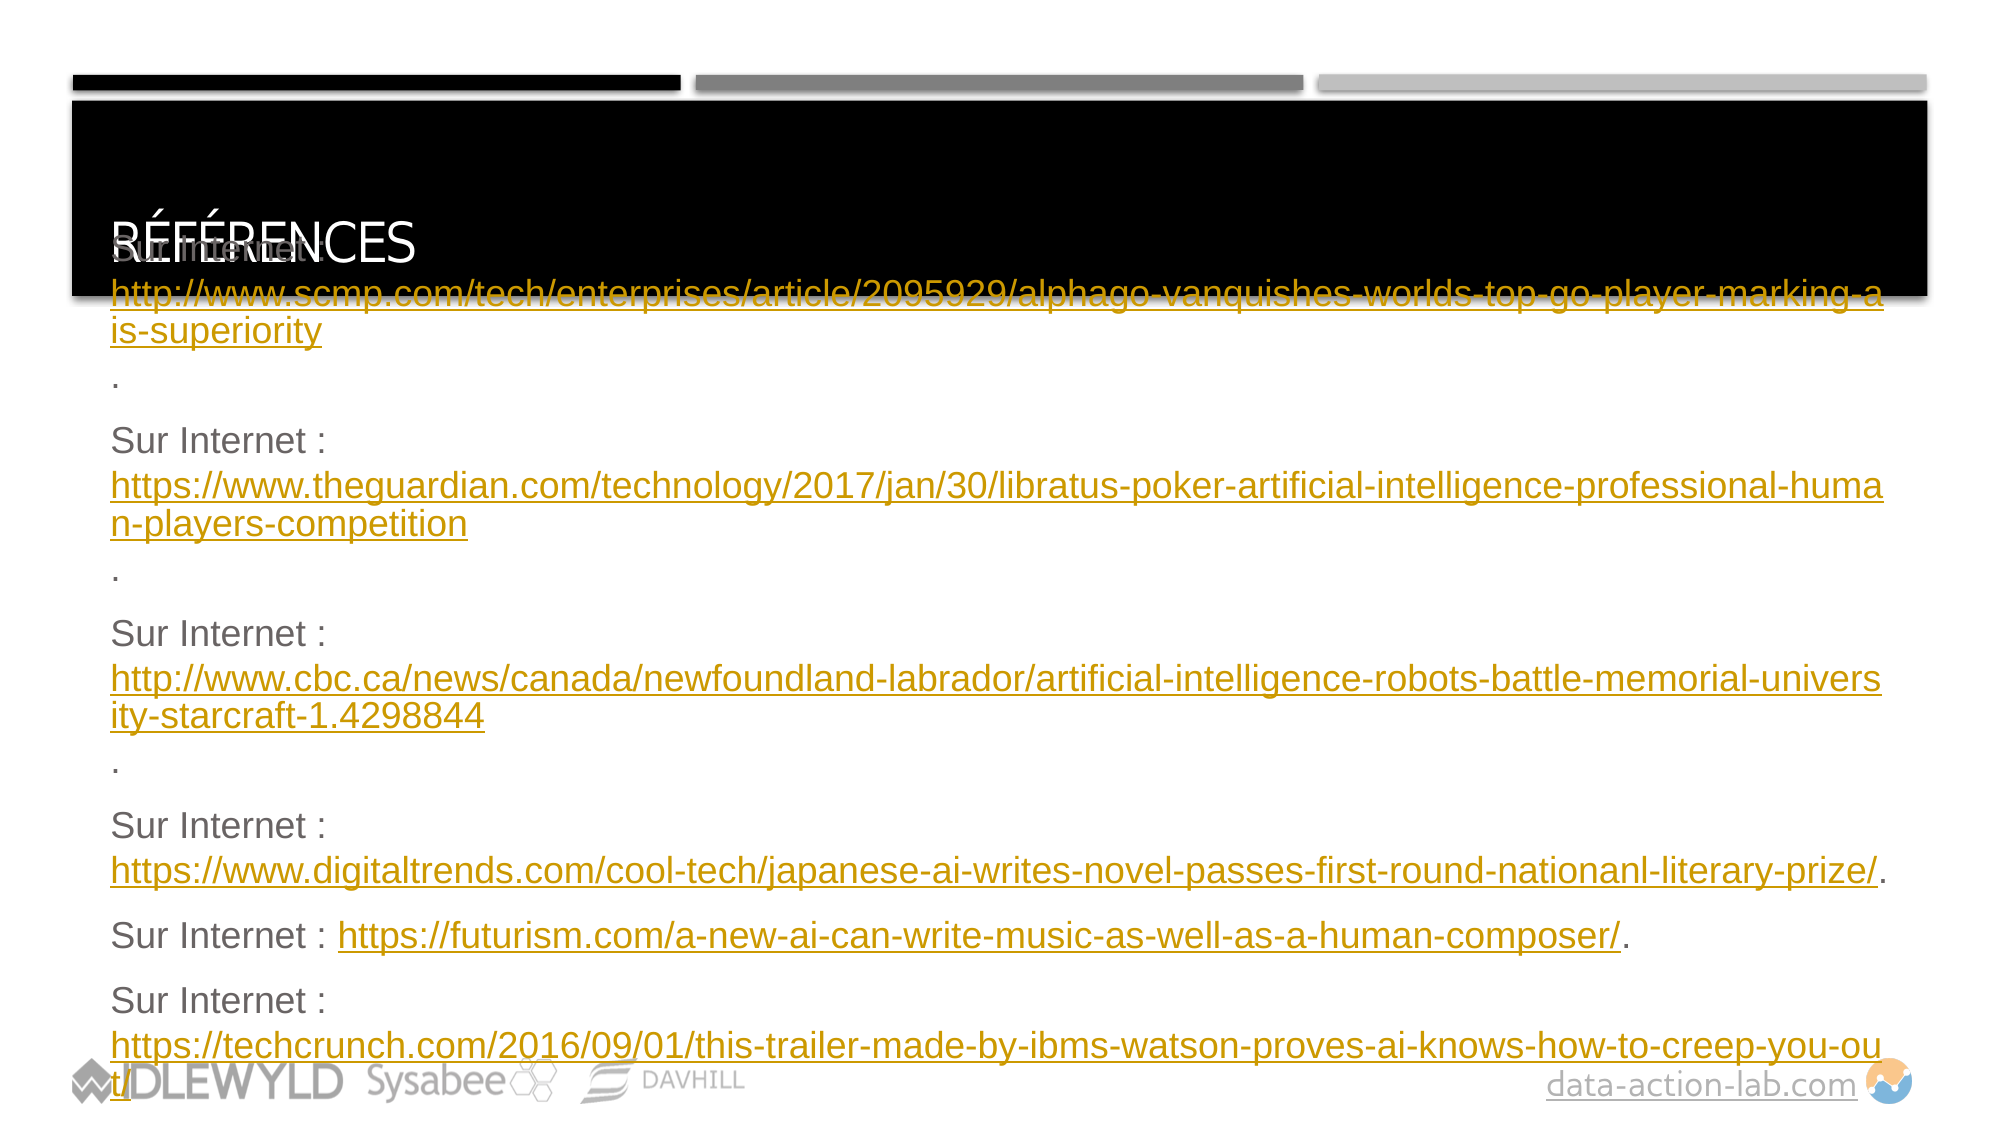

# Références
Sur Internet : http://www.scmp.com/tech/enterprises/article/2095929/alphago-vanquishes-worlds-top-go-player-marking-ais-superiority.
Sur Internet : https://www.theguardian.com/technology/2017/jan/30/libratus-poker-artificial-intelligence-professional-human-players-competition.
Sur Internet : http://www.cbc.ca/news/canada/newfoundland-labrador/artificial-intelligence-robots-battle-memorial-university-starcraft-1.4298844.
Sur Internet : https://www.digitaltrends.com/cool-tech/japanese-ai-writes-novel-passes-first-round-nationanl-literary-prize/.
Sur Internet : https://futurism.com/a-new-ai-can-write-music-as-well-as-a-human-composer/.
Sur Internet : https://techcrunch.com/2016/09/01/this-trailer-made-by-ibms-watson-proves-ai-knows-how-to-creep-you-out/.
Sur Internet : http://www.bbc.com/news/health-36482333.
Sur Internet : https://www.digitaltrends.com/computing/cdc-flu-forecasting/.